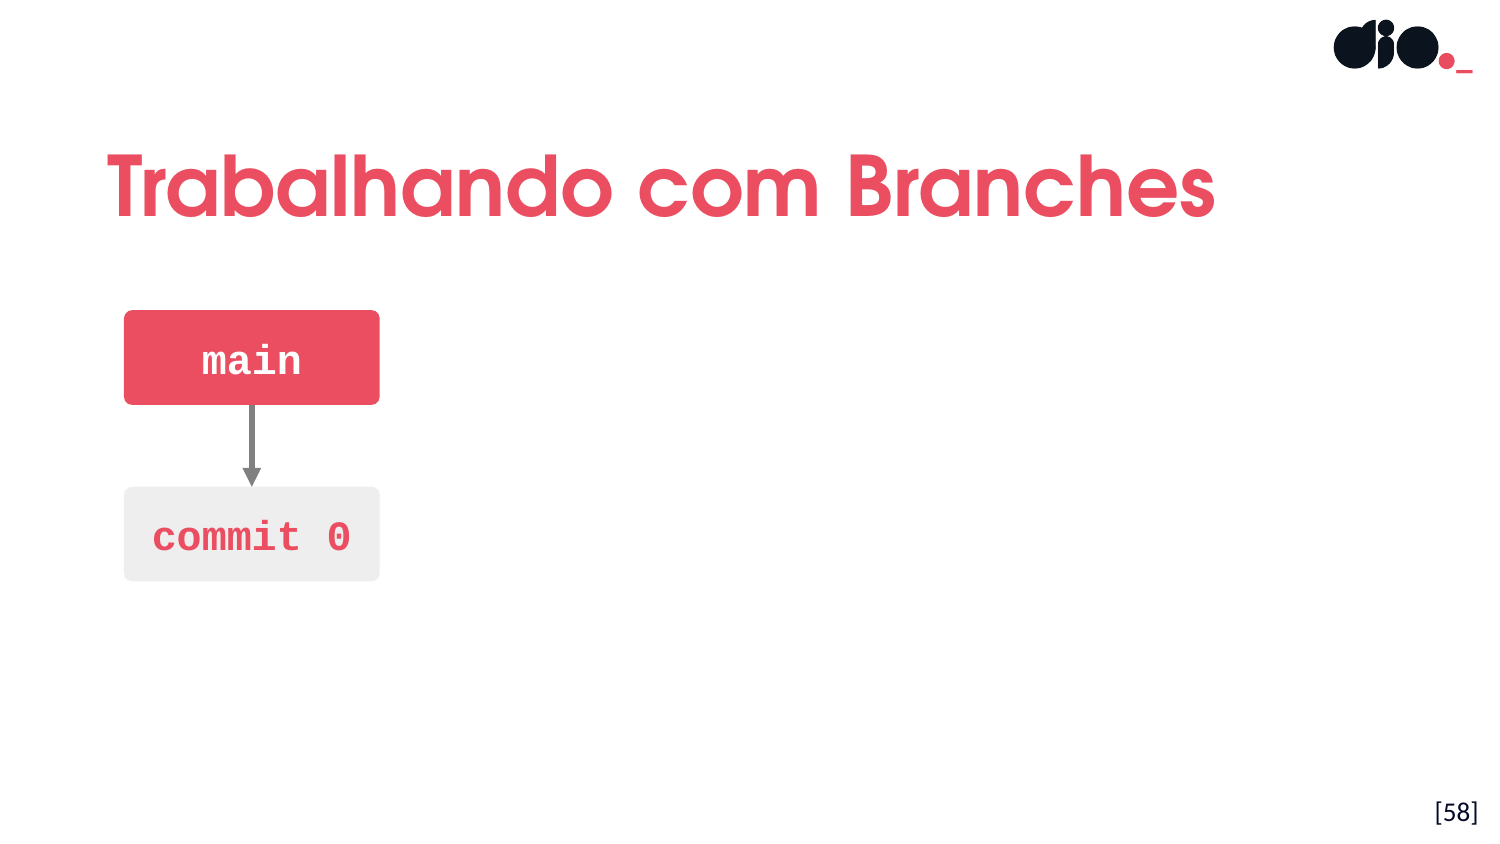

Trabalhando com Branches
main
commit 0
[58]